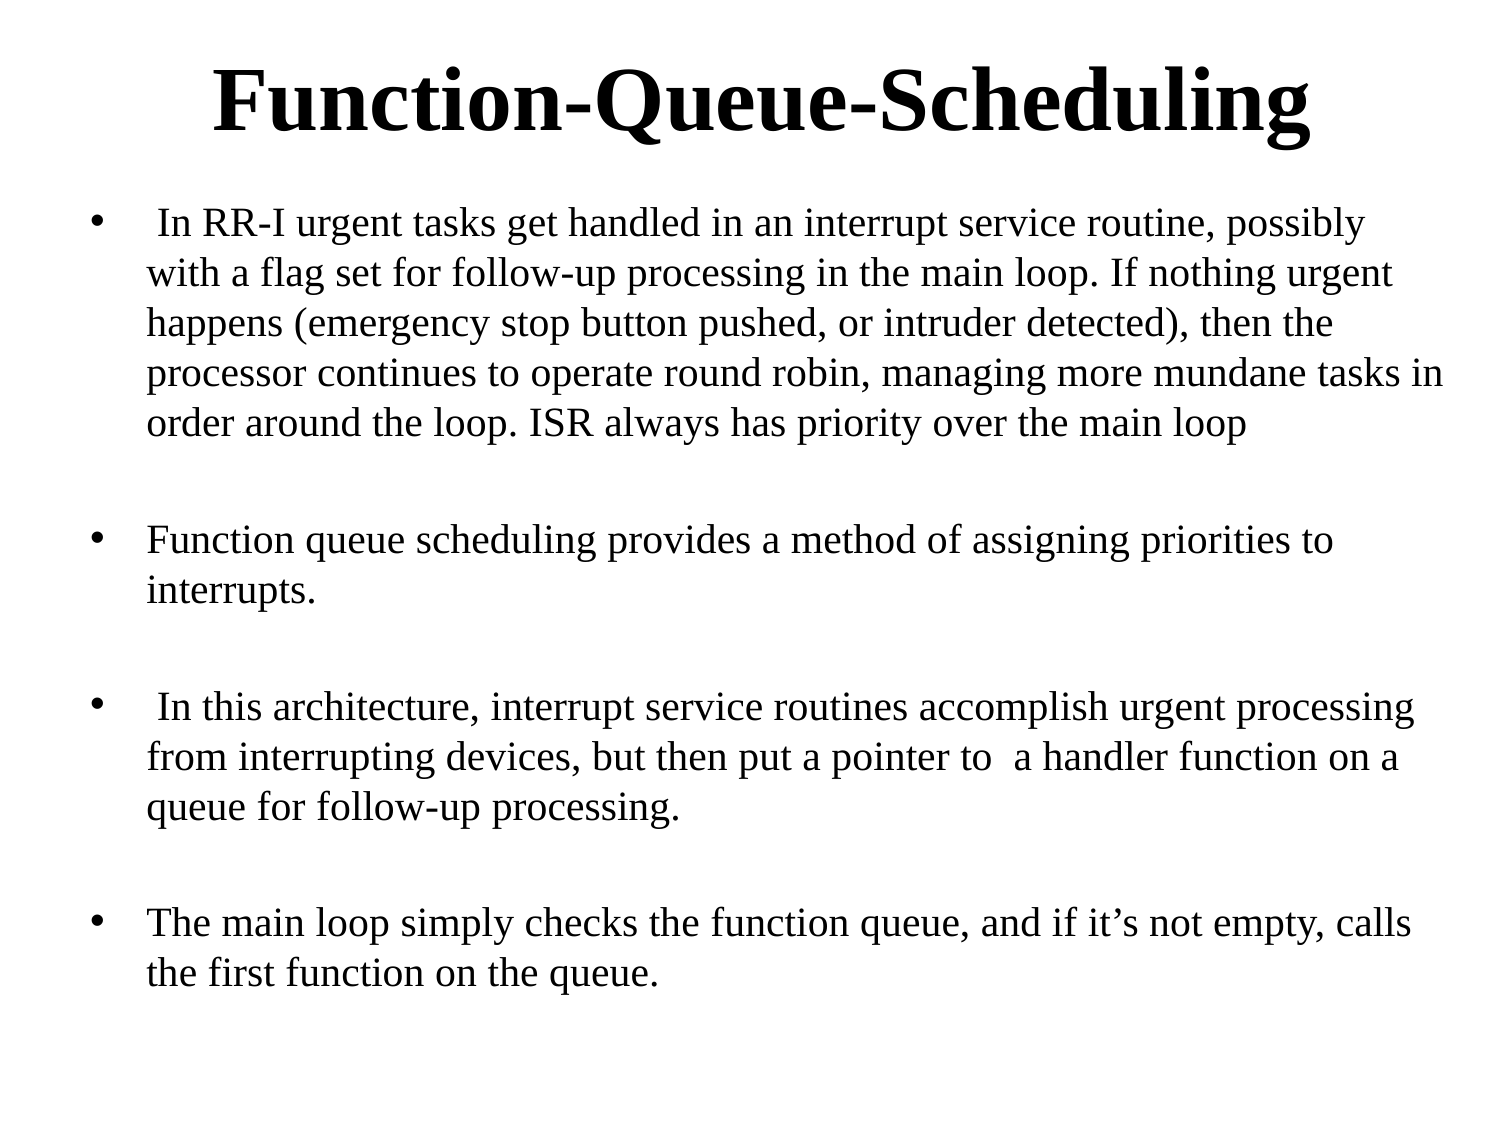

# Function-Queue-Scheduling
 In RR-I urgent tasks get handled in an interrupt service routine, possibly with a flag set for follow-up processing in the main loop. If nothing urgent happens (emergency stop button pushed, or intruder detected), then the processor continues to operate round robin, managing more mundane tasks in order around the loop. ISR always has priority over the main loop

Function queue scheduling provides a method of assigning priorities to interrupts.

 In this architecture, interrupt service routines accomplish urgent processing from interrupting devices, but then put a pointer to  a handler function on a queue for follow-up processing.

The main loop simply checks the function queue, and if it’s not empty, calls the first function on the queue.